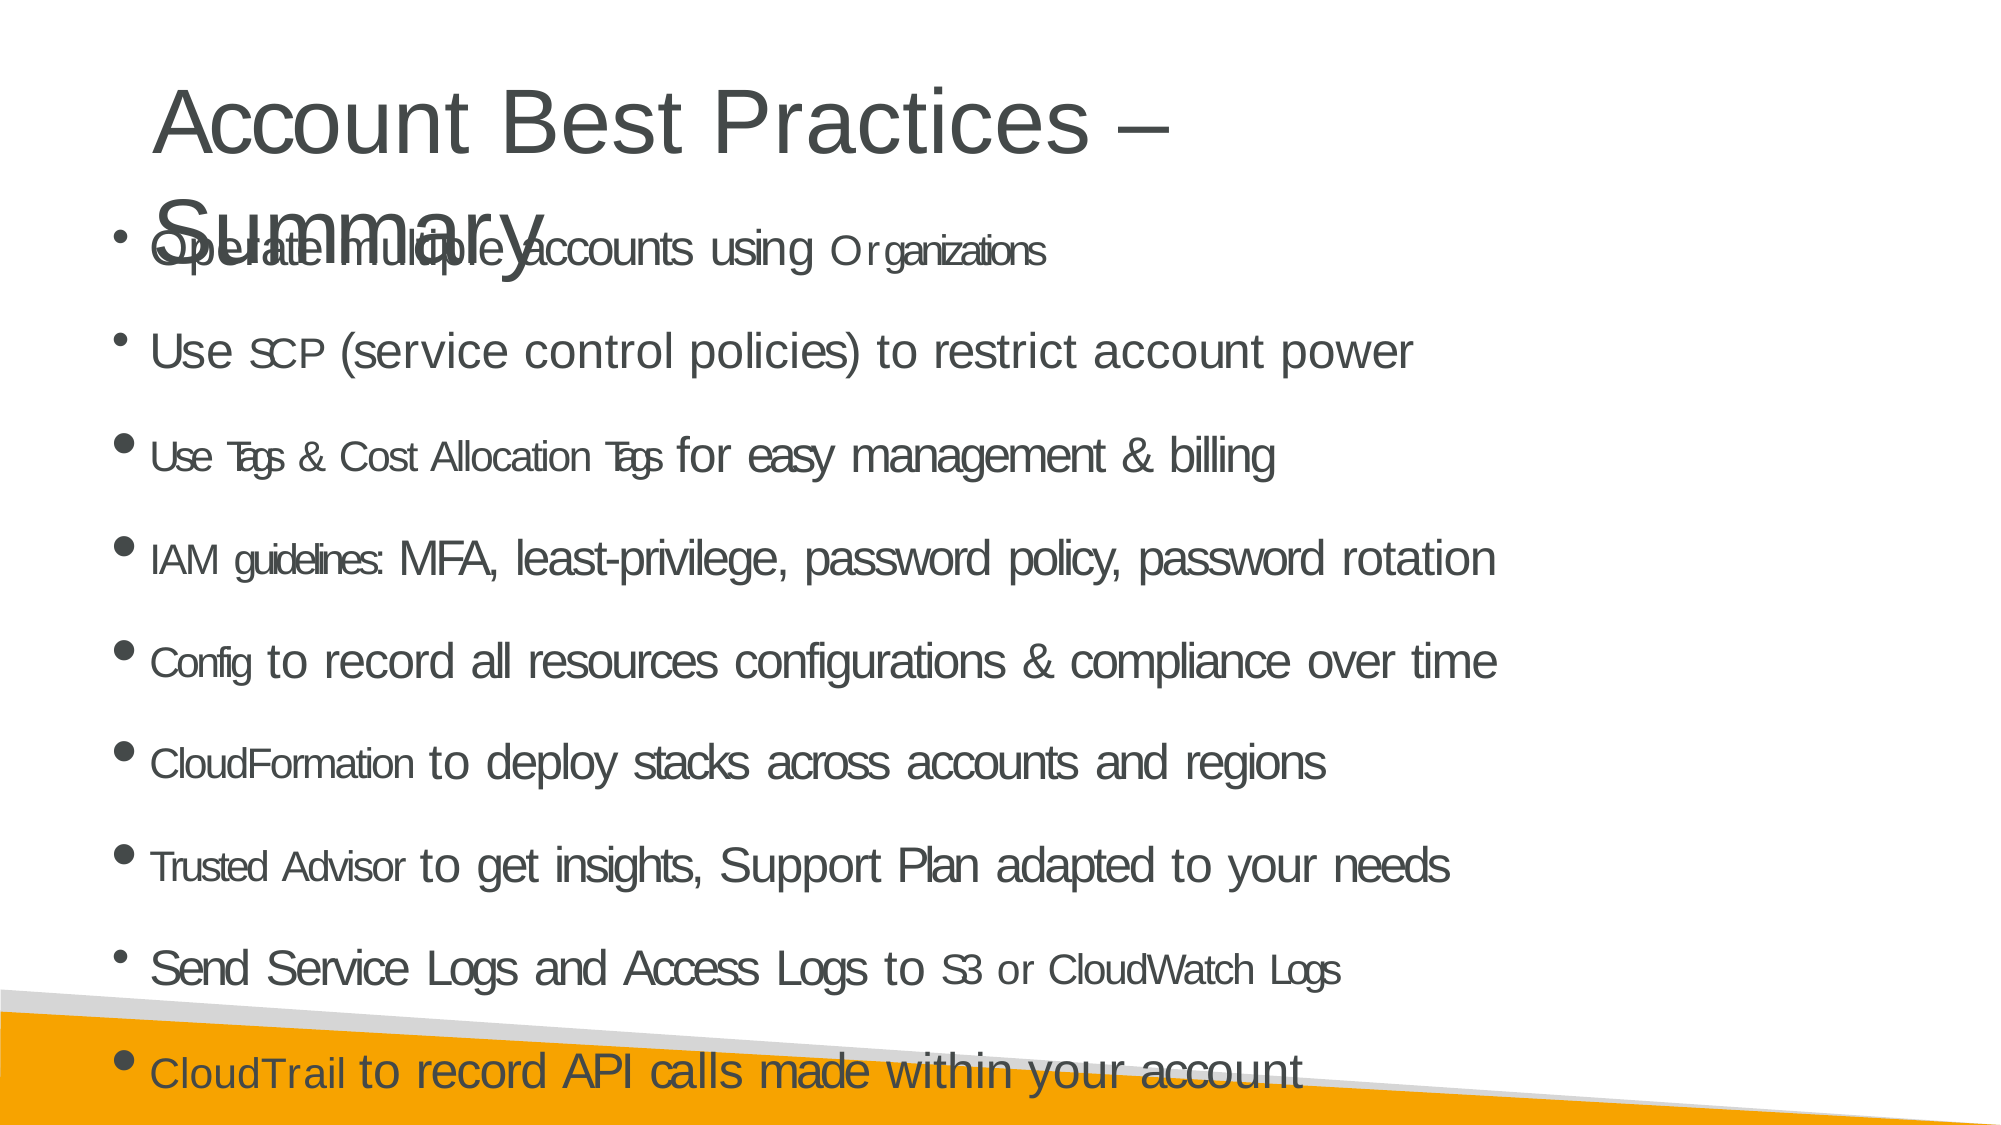

# Account Best Practices – Summary
Operate multiple accounts using Organizations
Use SCP (service control policies) to restrict account power
Use Tags & Cost Allocation Tags for easy management & billing
IAM guidelines: MFA, least-privilege, password policy, password rotation
Config to record all resources configurations & compliance over time
CloudFormation to deploy stacks across accounts and regions
Trusted Advisor to get insights, Support Plan adapted to your needs
Send Service Logs and Access Logs to S3 or CloudWatch Logs
CloudTrail to record API calls made within your account
If your Account is compromised: change the root password, delete and rotate all  passwords / keys, contact the AWS support